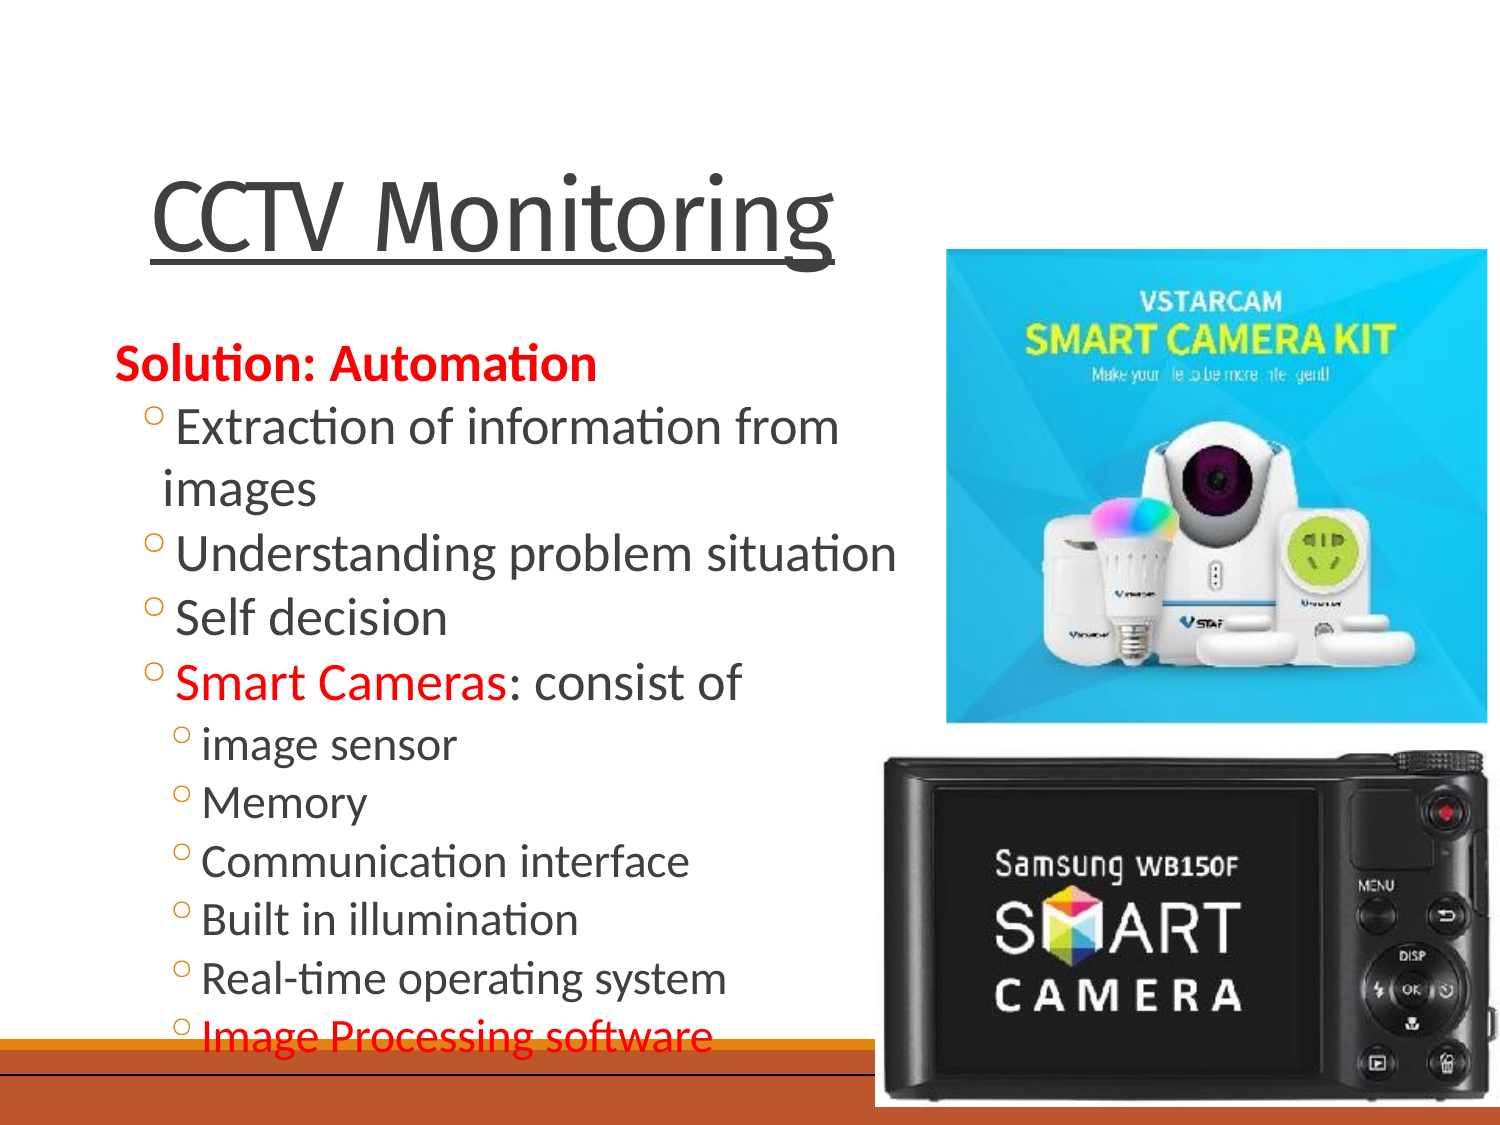

# CCTV Monitoring

Solution: Automation
Extraction of information from images
Understanding problem situation
Self decision
Smart Cameras: consist of
image sensor
Memory
Communication interface
Built in illumination
Real-time operating system
Image Processing software